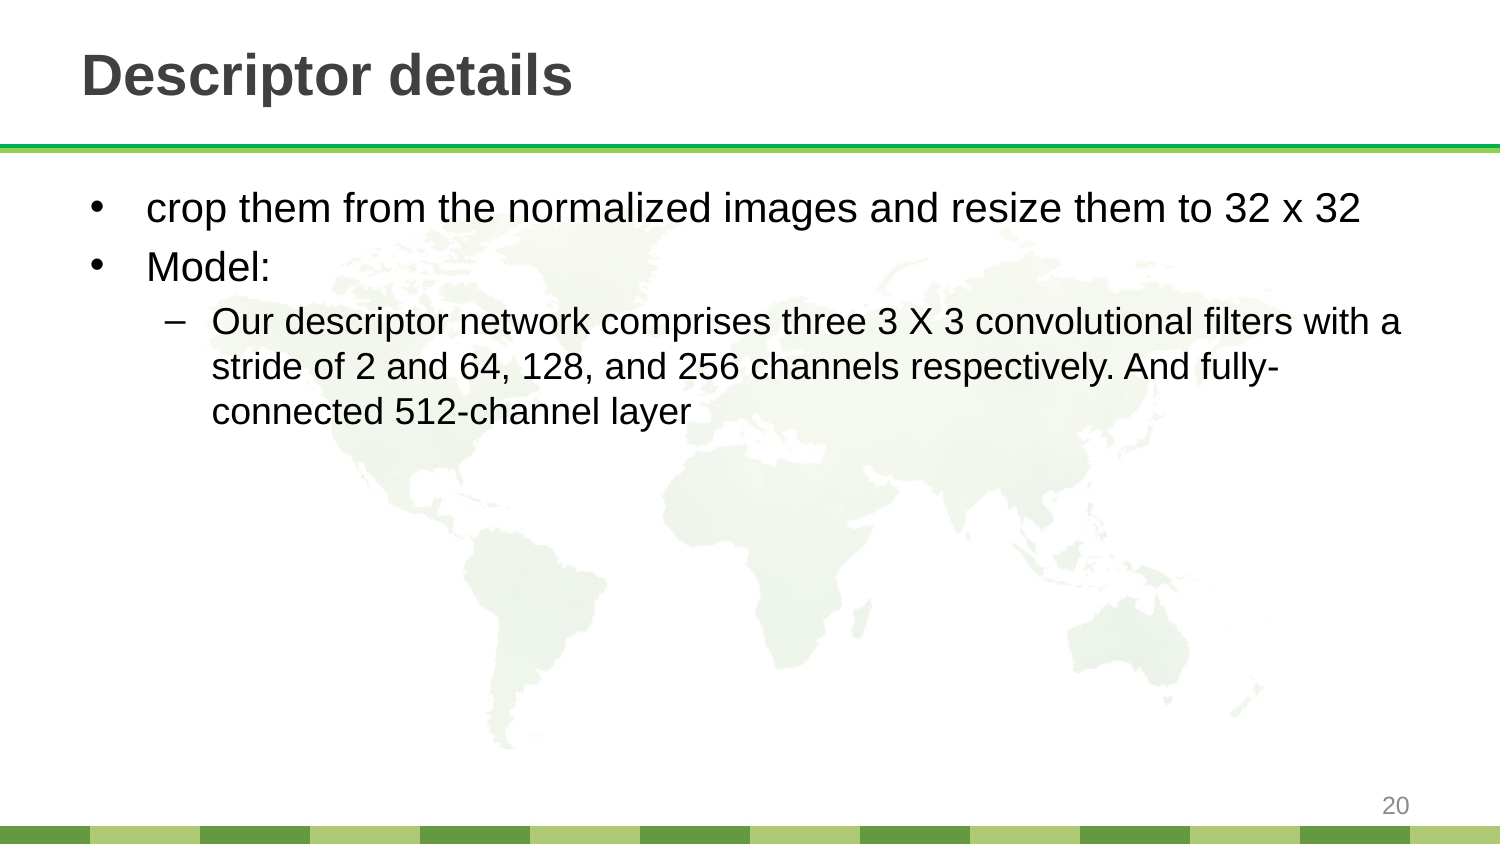

# Descriptor details
crop them from the normalized images and resize them to 32 x 32
Model:
Our descriptor network comprises three 3 X 3 convolutional filters with a stride of 2 and 64, 128, and 256 channels respectively. And fully-connected 512-channel layer

20